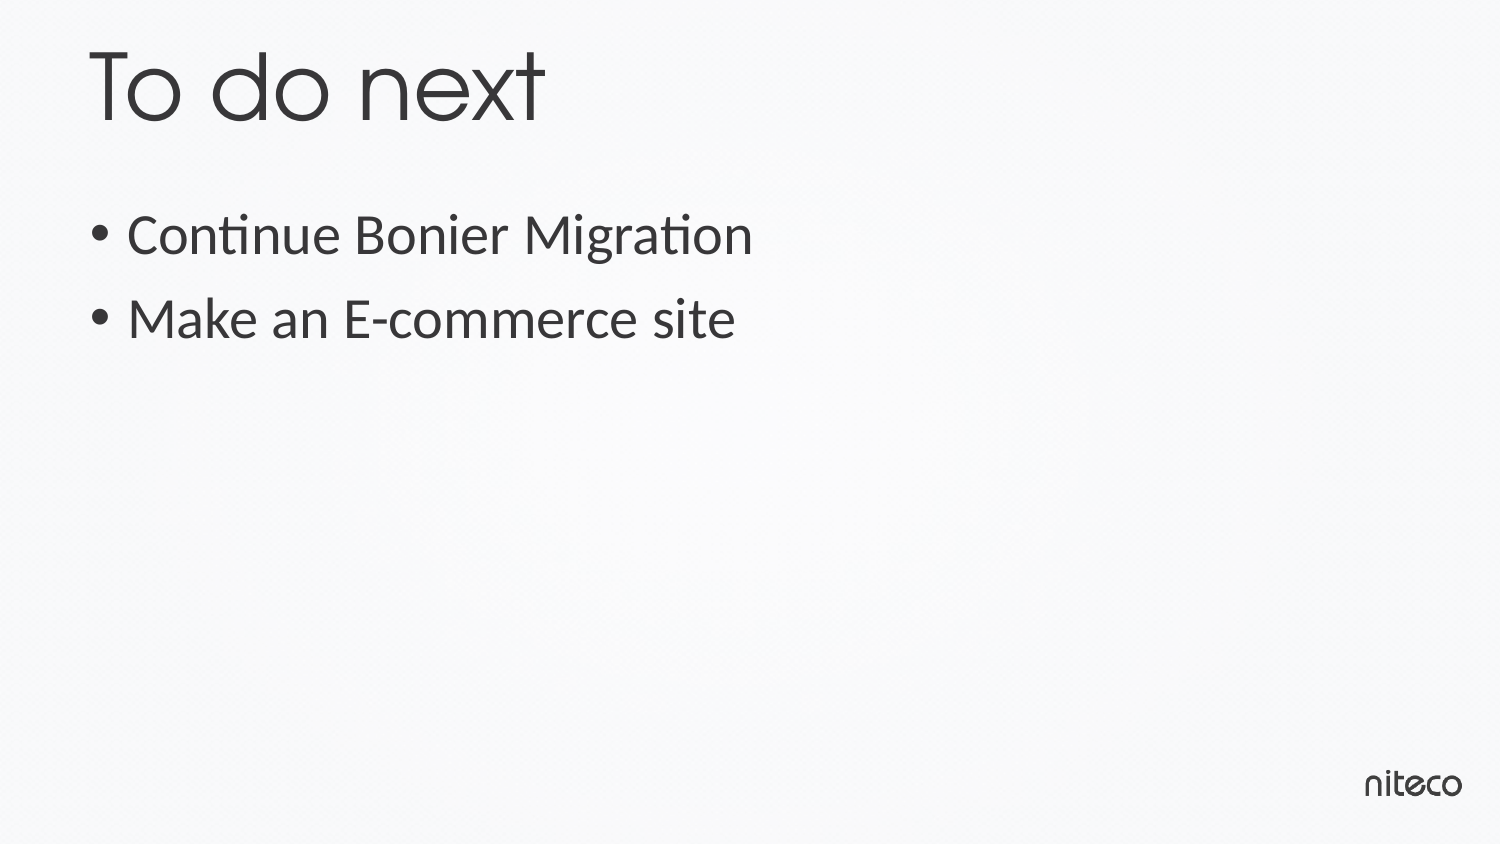

# To do next
Continue Bonier Migration
Make an E-commerce site